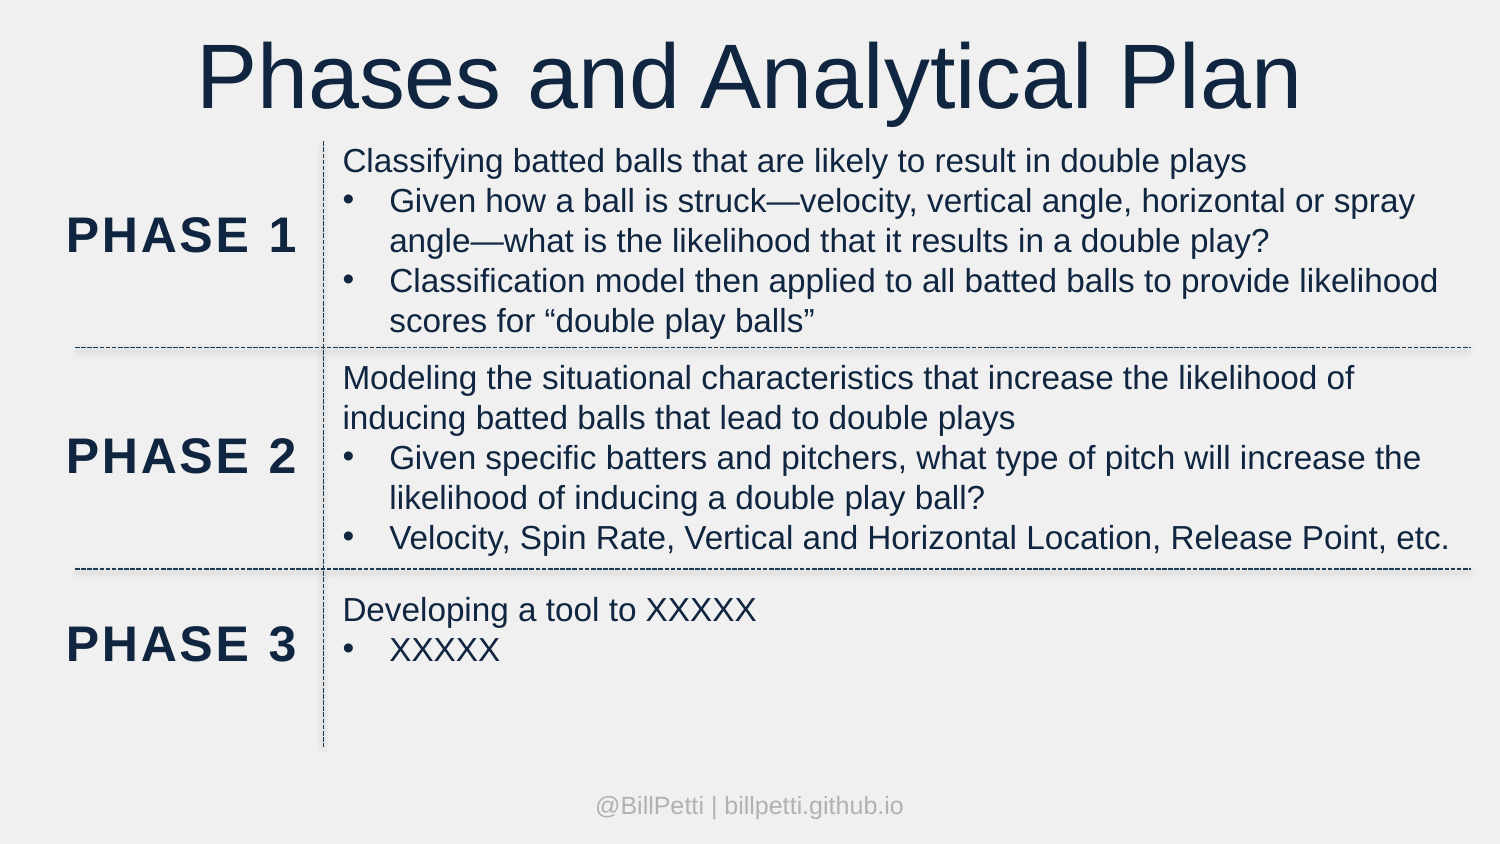

# Phases and Analytical Plan
Classifying batted balls that are likely to result in double plays
Given how a ball is struck—velocity, vertical angle, horizontal or spray angle—what is the likelihood that it results in a double play?
Classification model then applied to all batted balls to provide likelihood scores for “double play balls”
PHASE 1
Modeling the situational characteristics that increase the likelihood of inducing batted balls that lead to double plays
Given specific batters and pitchers, what type of pitch will increase the likelihood of inducing a double play ball?
Velocity, Spin Rate, Vertical and Horizontal Location, Release Point, etc.
PHASE 2
Developing a tool to XXXXX
XXXXX
PHASE 3
@BillPetti | billpetti.github.io